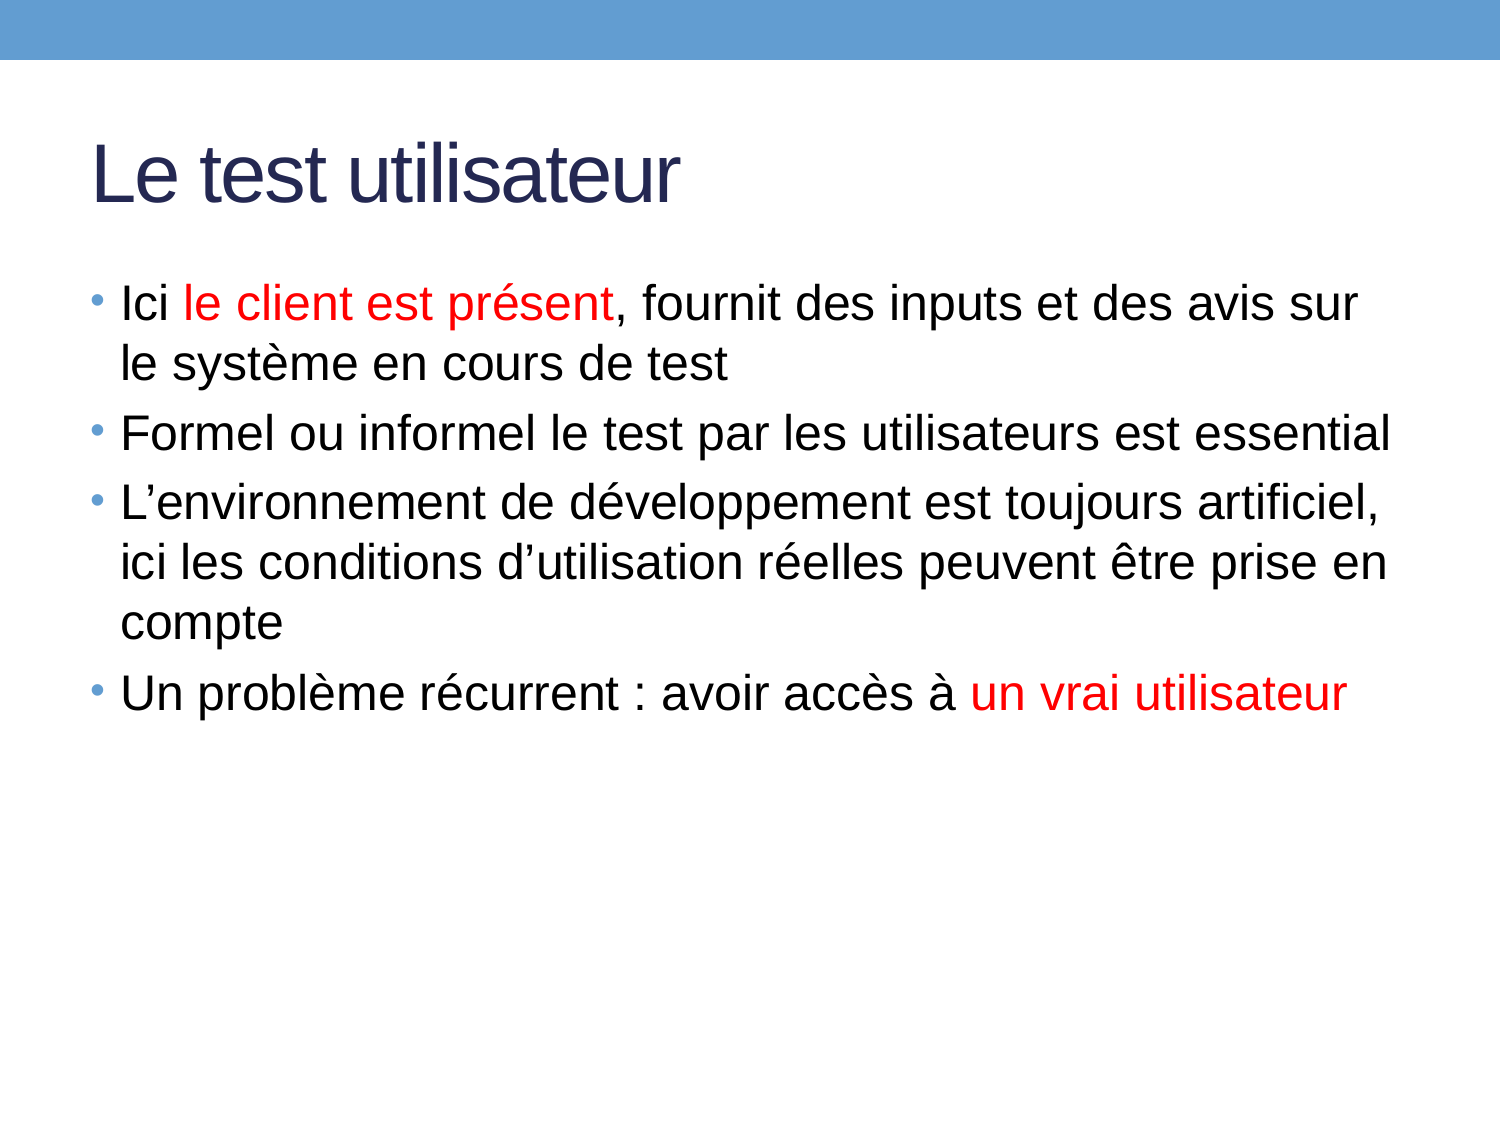

# Le test utilisateur
Ici le client est présent, fournit des inputs et des avis sur le système en cours de test
Formel ou informel le test par les utilisateurs est essential
L’environnement de développement est toujours artificiel, ici les conditions d’utilisation réelles peuvent être prise en compte
Un problème récurrent : avoir accès à un vrai utilisateur